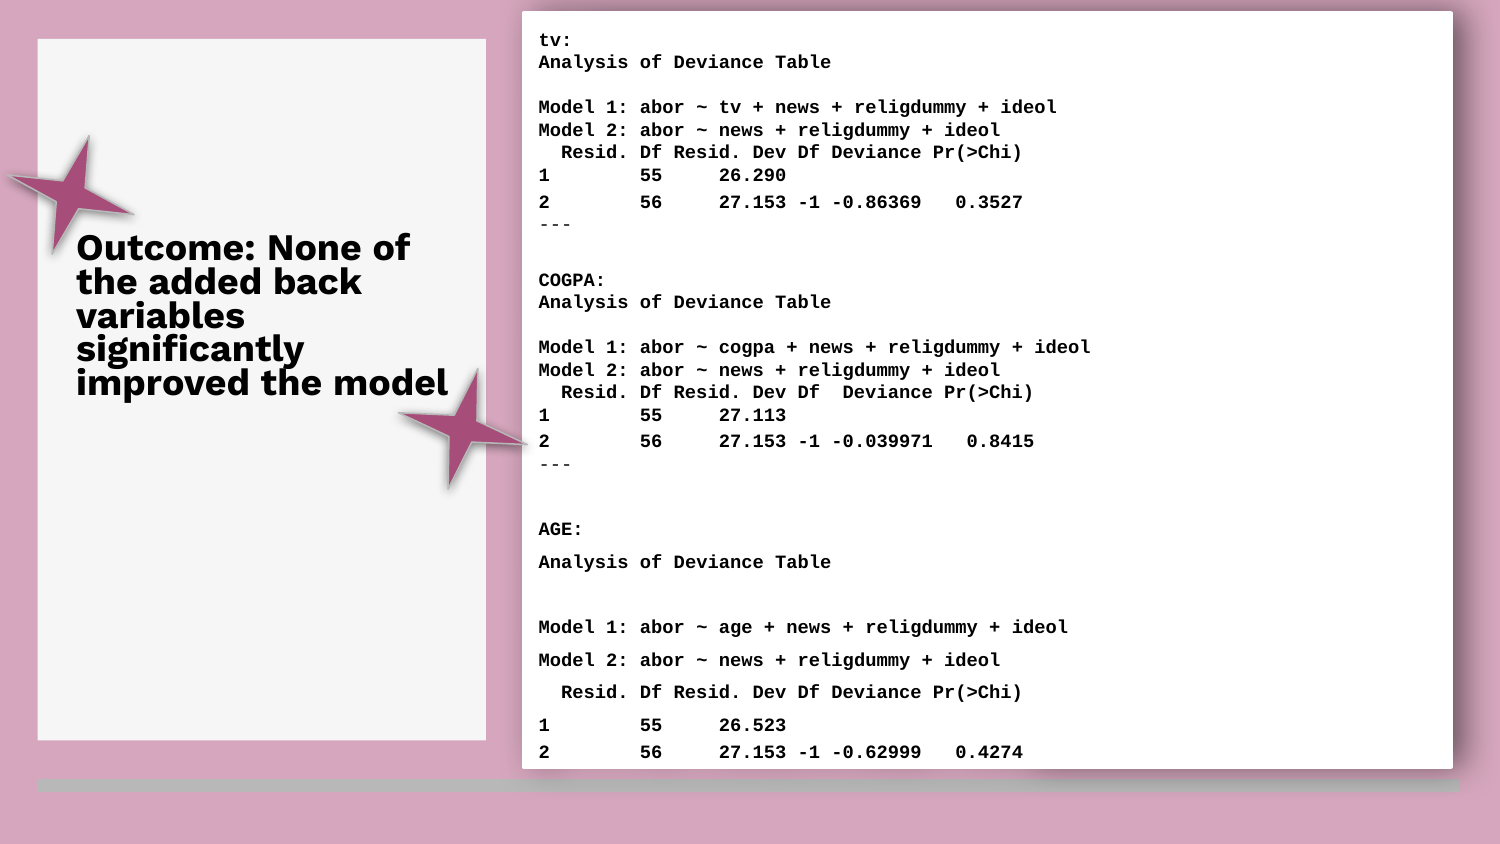

tv:
Analysis of Deviance Table

Model 1: abor ~ tv + news + religdummy + ideol
Model 2: abor ~ news + religdummy + ideol
  Resid. Df Resid. Dev Df Deviance Pr(>Chi)
1        55     26.290
2        56     27.153 -1 -0.86369   0.3527
---

COGPA:
Analysis of Deviance Table

Model 1: abor ~ cogpa + news + religdummy + ideol
Model 2: abor ~ news + religdummy + ideol
  Resid. Df Resid. Dev Df  Deviance Pr(>Chi)
1        55     27.113
2        56     27.153 -1 -0.039971   0.8415
---

AGE:
Analysis of Deviance Table
Model 1: abor ~ age + news + religdummy + ideol
Model 2: abor ~ news + religdummy + ideol
  Resid. Df Resid. Dev Df Deviance Pr(>Chi)
1        55     26.523
2        56     27.153 -1 -0.62999   0.4274

# Outcome: None of the added back variables significantly improved the model